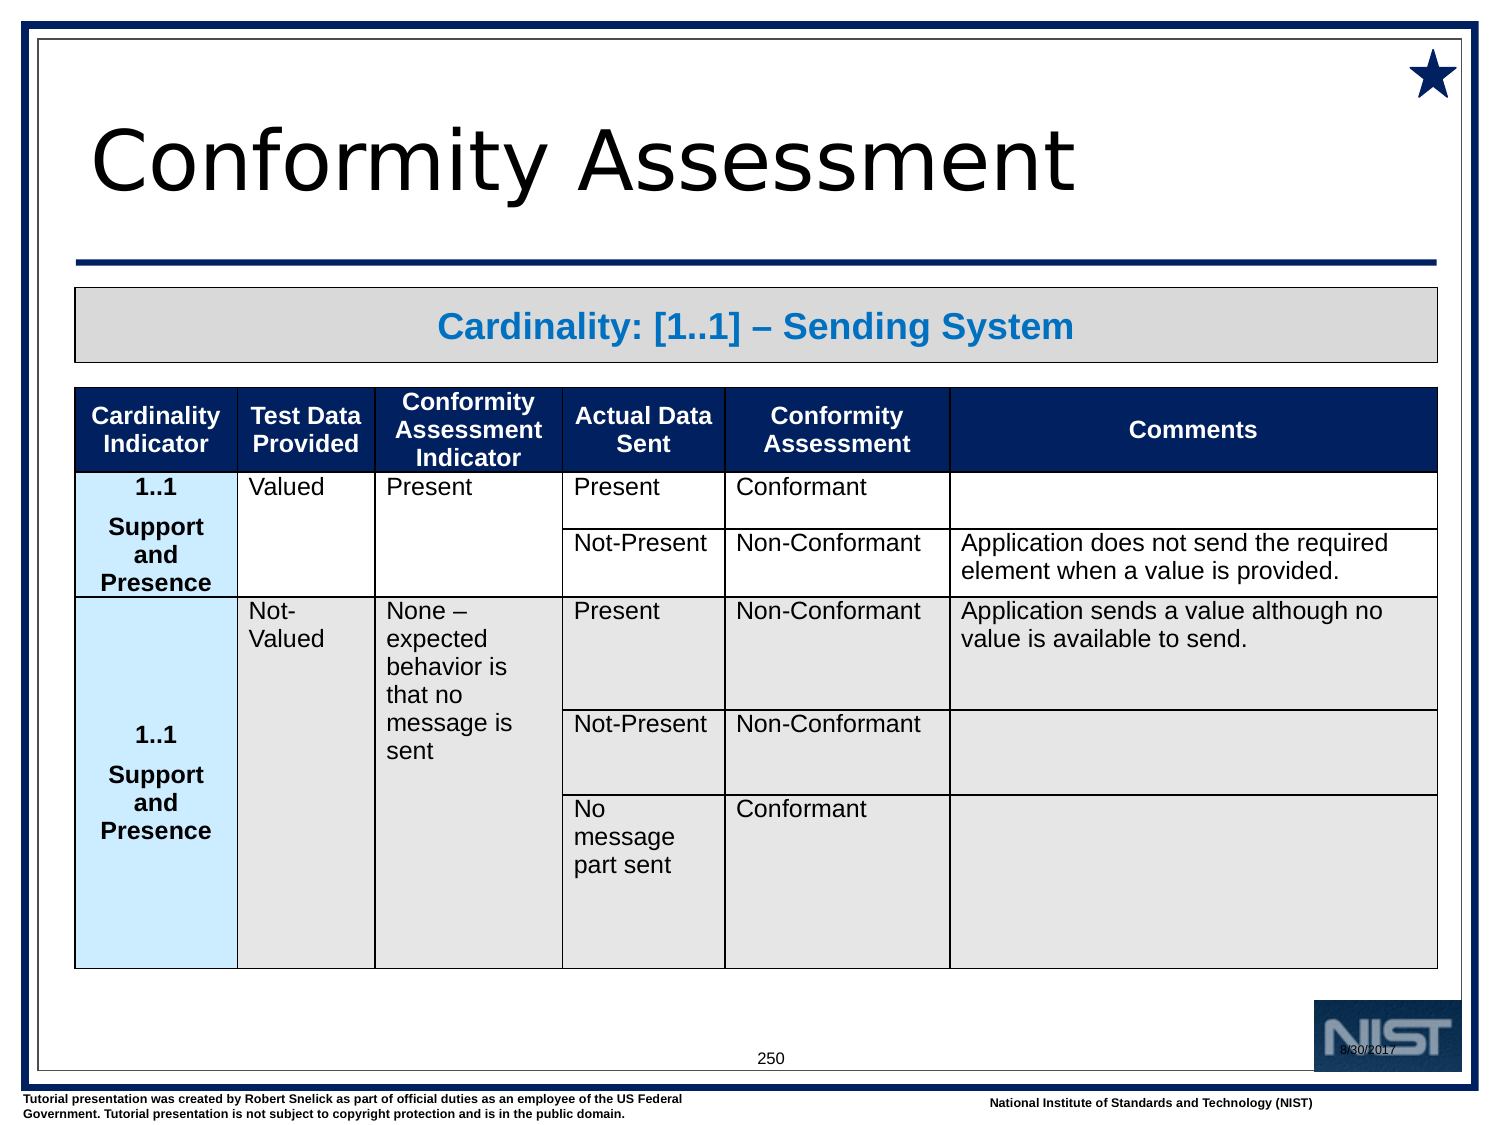

# Conformity Assessment
Cardinality: [1..1] – Sending System
| Cardinality Indi­cator | Test Data Provided | Conformity Assessment Indicator | Actual Data Sent | Conformity Assessment | Comments |
| --- | --- | --- | --- | --- | --- |
| 1..1 Support and Presence | Valued | Present | Present | Conformant |  |
|  |  |  | Not-Present | Non-Conformant | Application does not send the required element when a value is provided. |
| 1..1 Support and Presence | Not-Valued | None – expected behavior is that no message is sent | Present | Non-Conformant | Application sends a value although no value is available to send. |
|  |  |  | Not-Present | Non-Conformant |  |
|  |  |  | No message part sent | Conformant |  |
250
8/30/2017